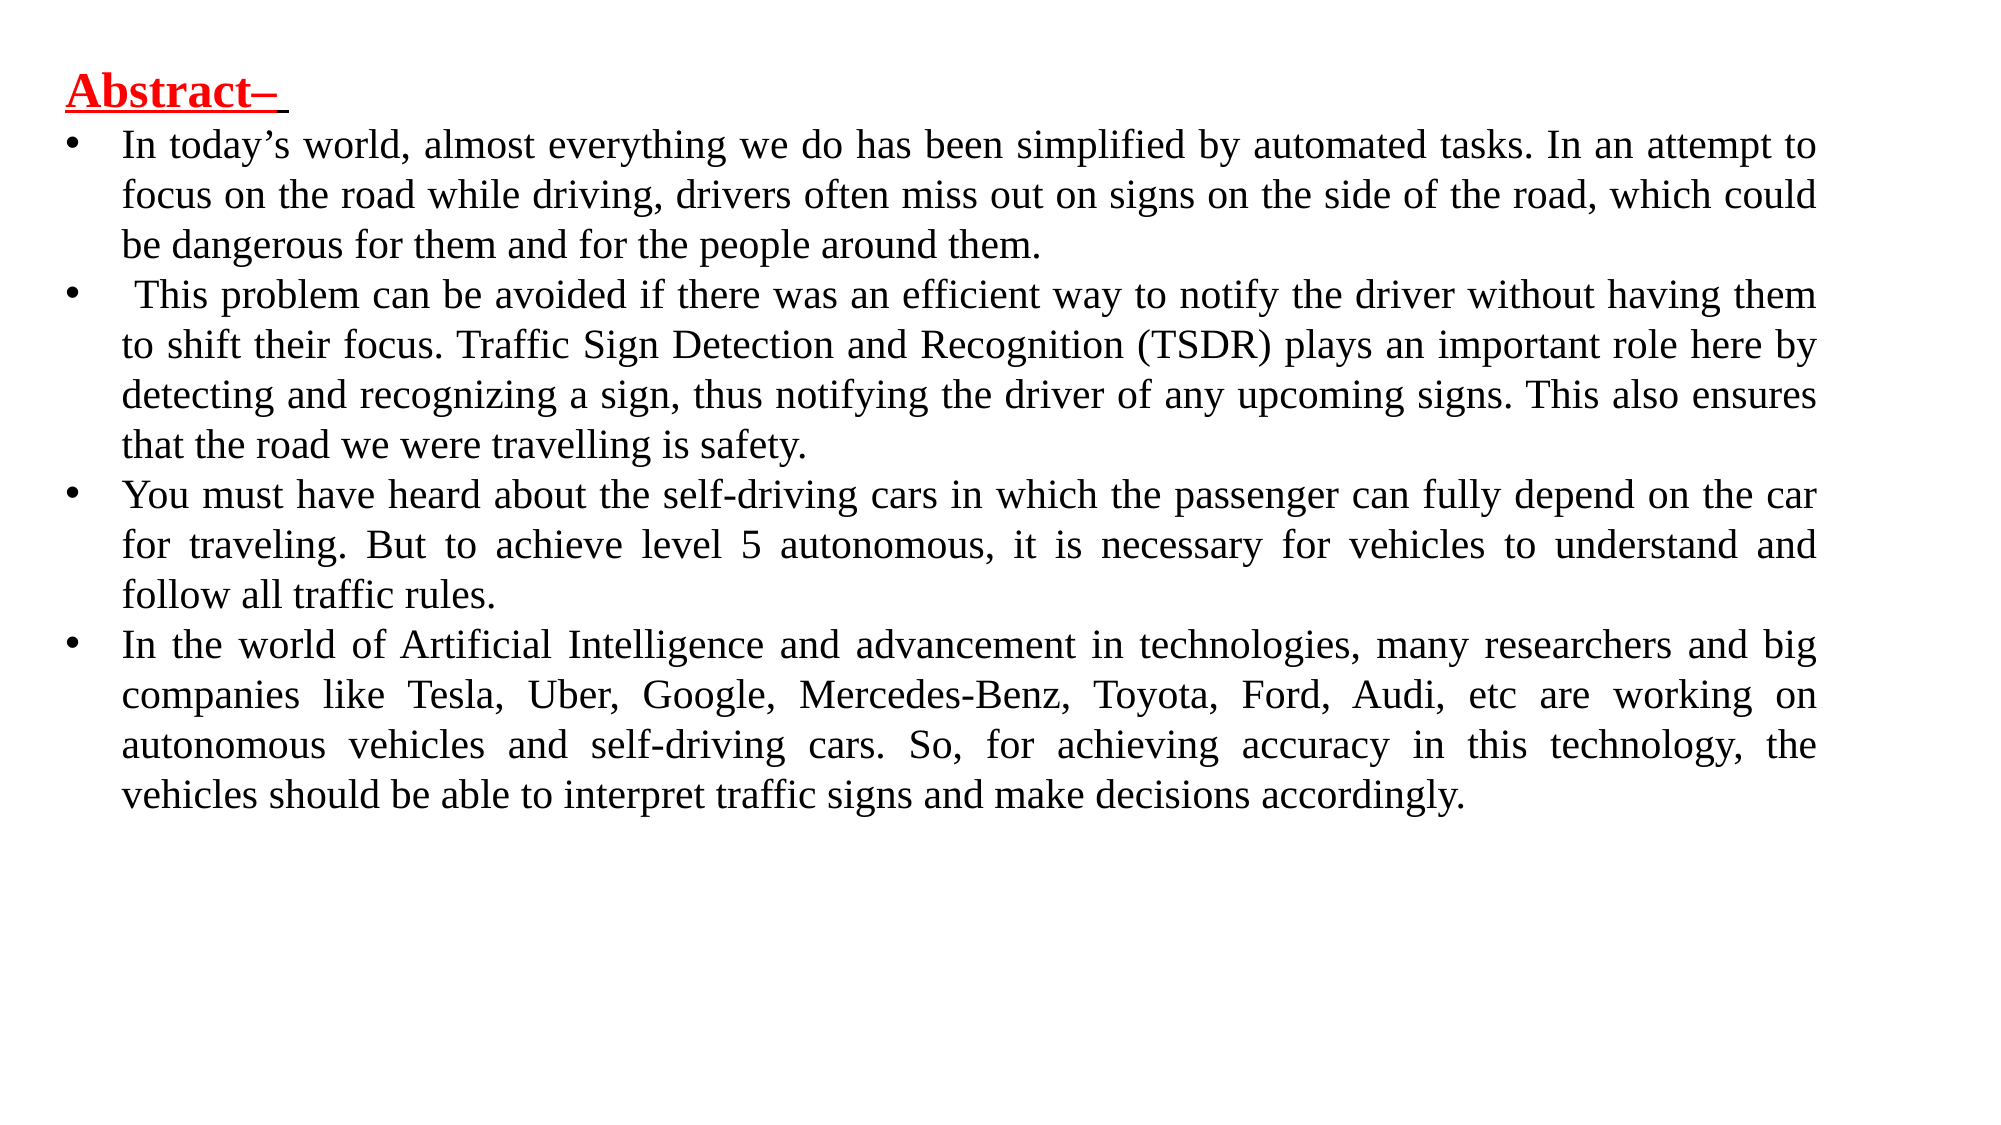

Abstract–
In today’s world, almost everything we do has been simplified by automated tasks. In an attempt to focus on the road while driving, drivers often miss out on signs on the side of the road, which could be dangerous for them and for the people around them.
 This problem can be avoided if there was an efficient way to notify the driver without having them to shift their focus. Traffic Sign Detection and Recognition (TSDR) plays an important role here by detecting and recognizing a sign, thus notifying the driver of any upcoming signs. This also ensures that the road we were travelling is safety.
You must have heard about the self-driving cars in which the passenger can fully depend on the car for traveling. But to achieve level 5 autonomous, it is necessary for vehicles to understand and follow all traffic rules.
In the world of Artificial Intelligence and advancement in technologies, many researchers and big companies like Tesla, Uber, Google, Mercedes-Benz, Toyota, Ford, Audi, etc are working on autonomous vehicles and self-driving cars. So, for achieving accuracy in this technology, the vehicles should be able to interpret traffic signs and make decisions accordingly.